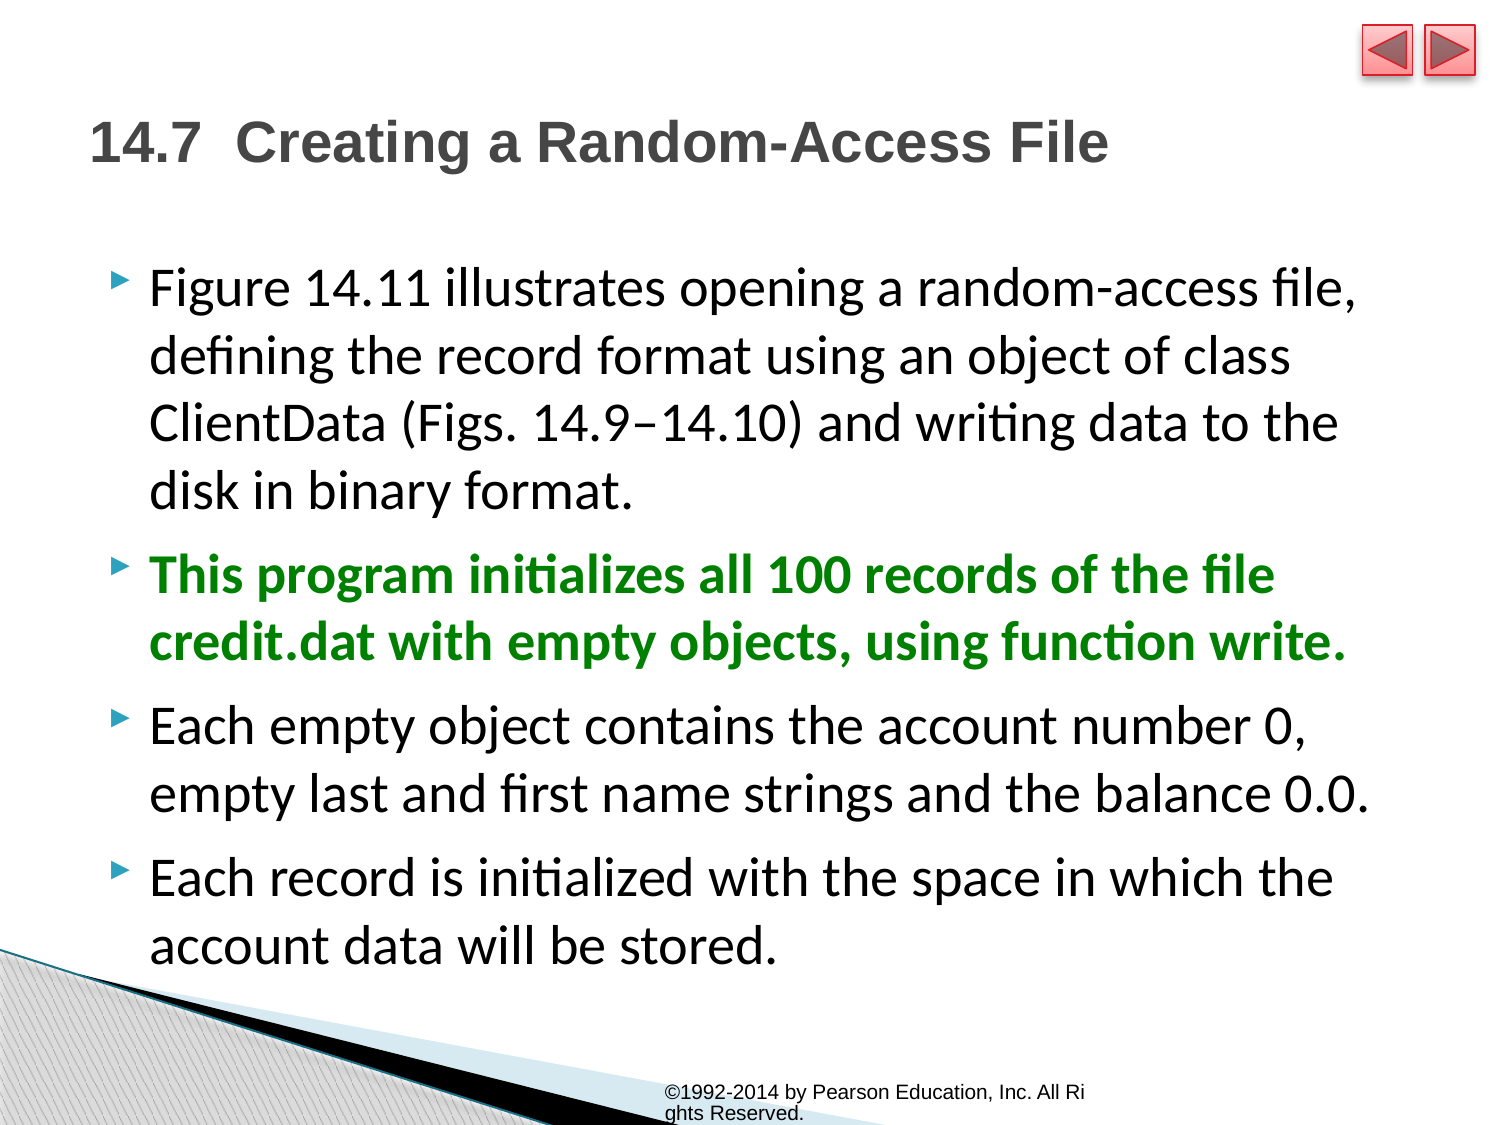

# 14.7  Creating a Random-Access File
Figure 14.11 illustrates opening a random-access file, defining the record format using an object of class ClientData (Figs. 14.9–14.10) and writing data to the disk in binary format.
This program initializes all 100 records of the file credit.dat with empty objects, using function write.
Each empty object contains the account number 0, empty last and first name strings and the balance 0.0.
Each record is initialized with the space in which the account data will be stored.
©1992-2014 by Pearson Education, Inc. All Rights Reserved.